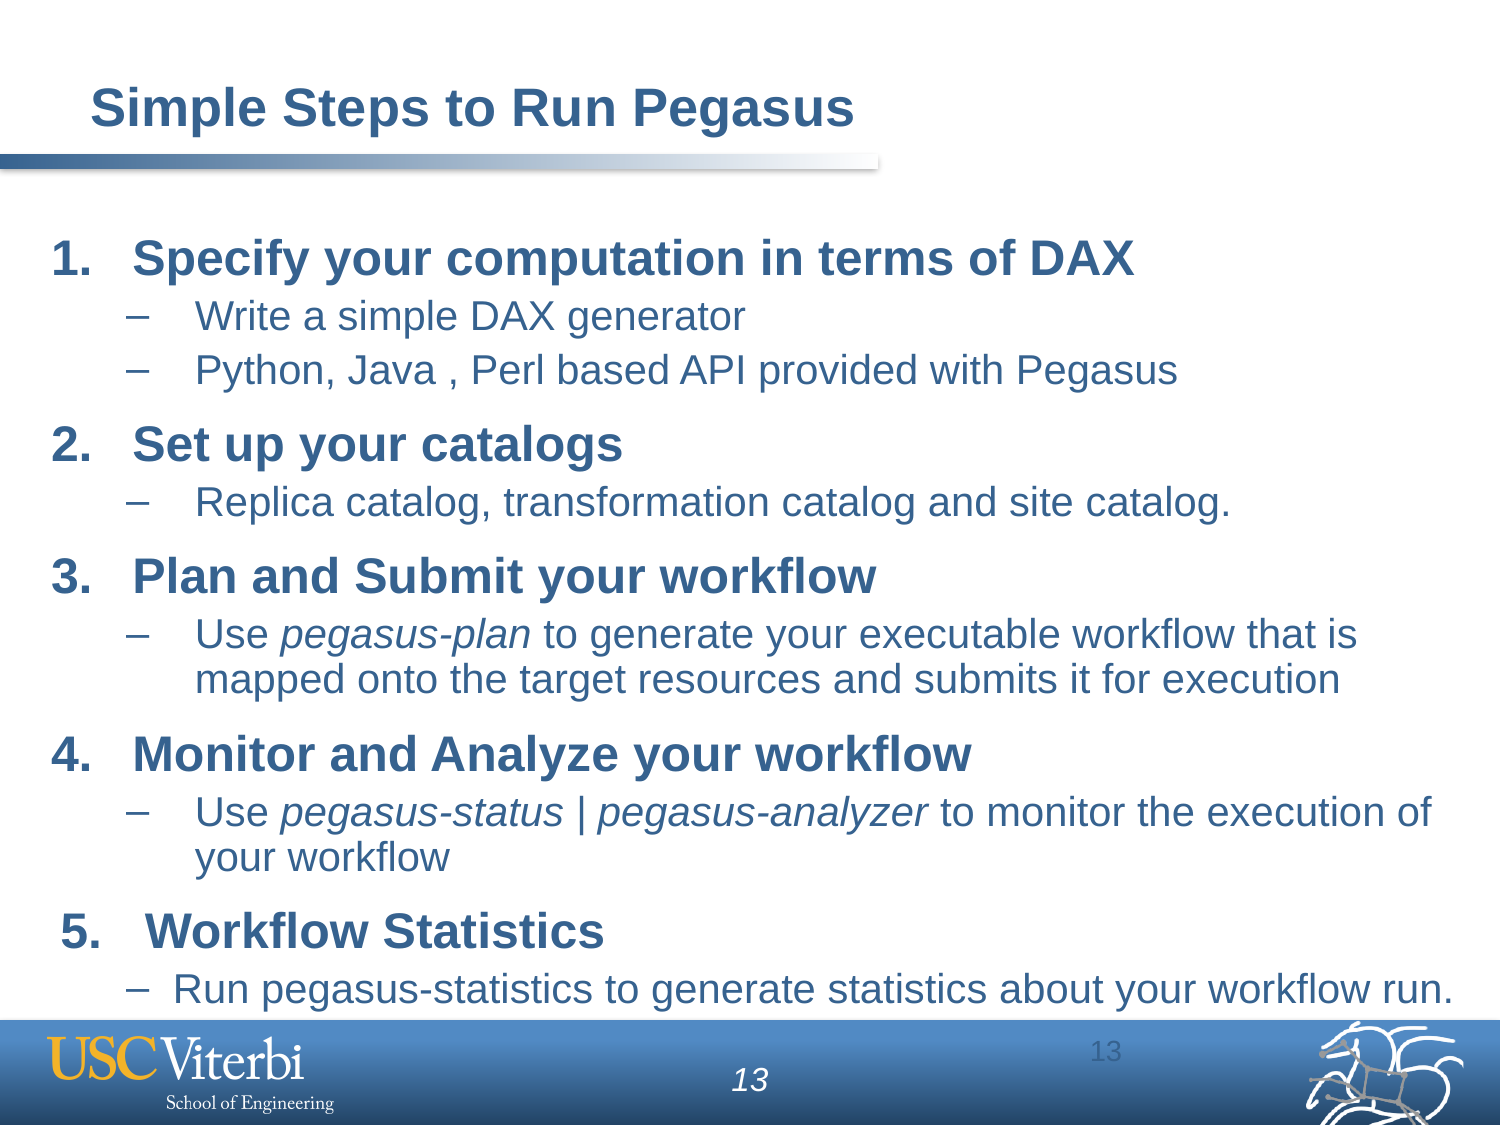

# Simple Steps to Run Pegasus
Specify your computation in terms of DAX
Write a simple DAX generator
Python, Java , Perl based API provided with Pegasus
Set up your catalogs
Replica catalog, transformation catalog and site catalog.
Plan and Submit your workflow
Use pegasus-plan to generate your executable workflow that is mapped onto the target resources and submits it for execution
Monitor and Analyze your workflow
Use pegasus-status | pegasus-analyzer to monitor the execution of your workflow
Workflow Statistics
Run pegasus-statistics to generate statistics about your workflow run.

13